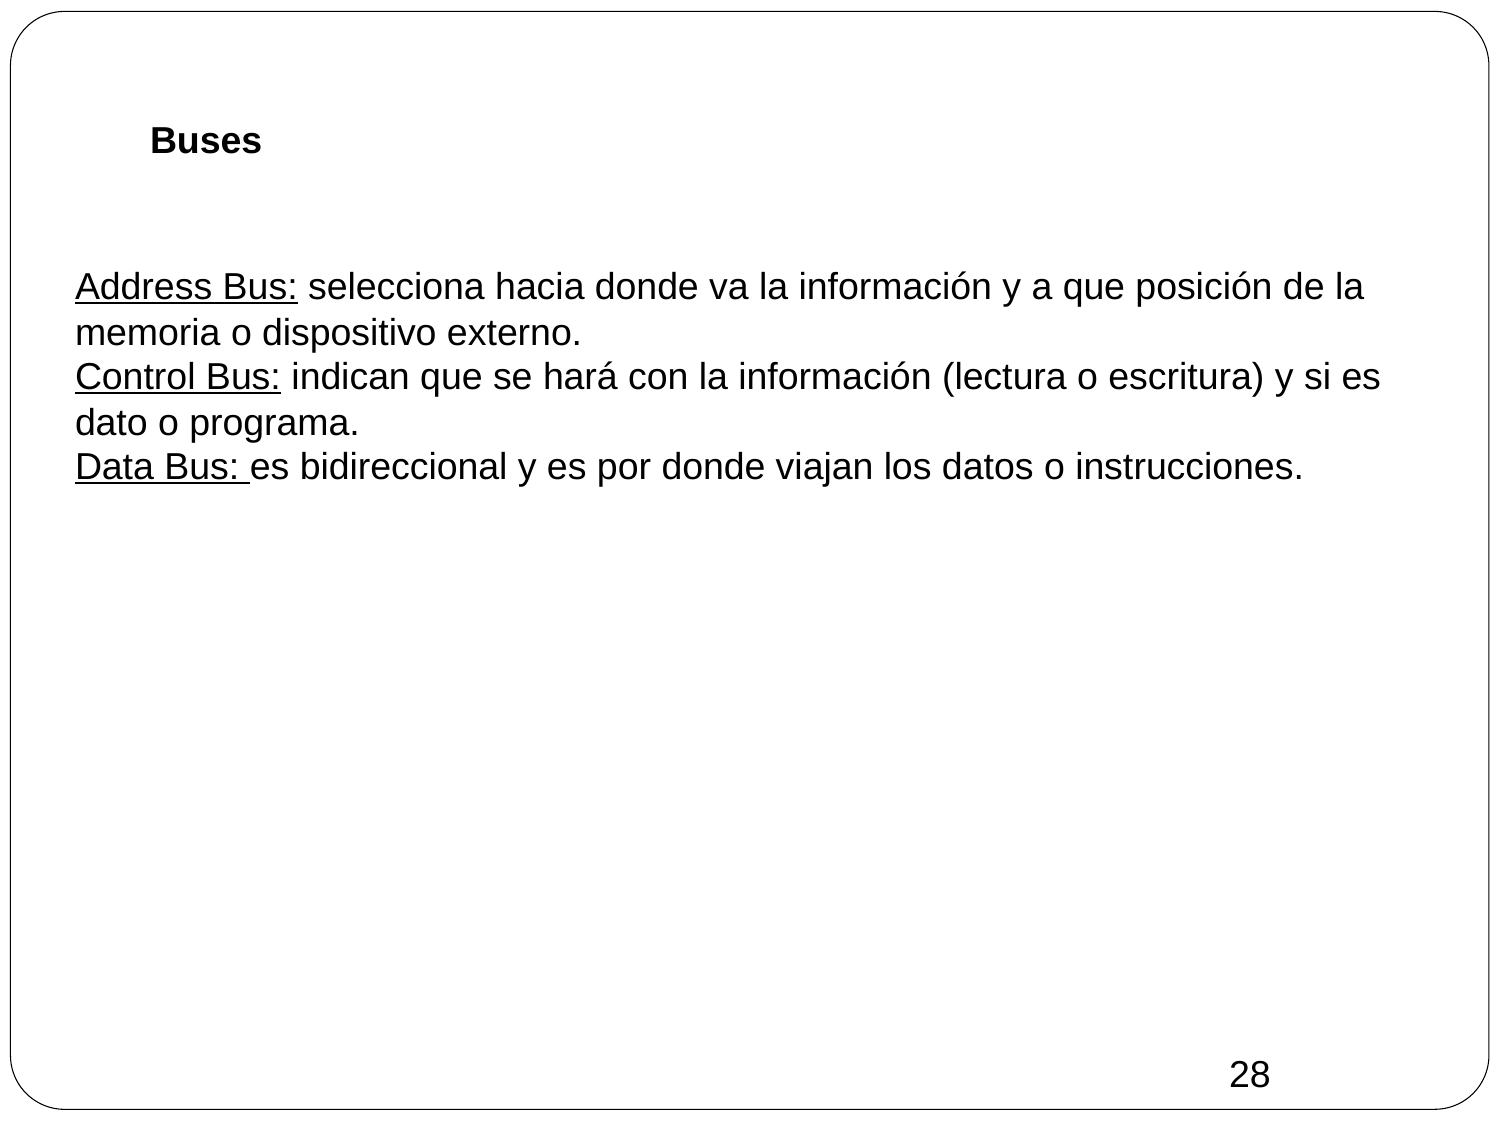

# Buses
Address Bus: selecciona hacia donde va la información y a que posición de la memoria o dispositivo externo.
Control Bus: indican que se hará con la información (lectura o escritura) y si es dato o programa.
Data Bus: es bidireccional y es por donde viajan los datos o instrucciones.

28